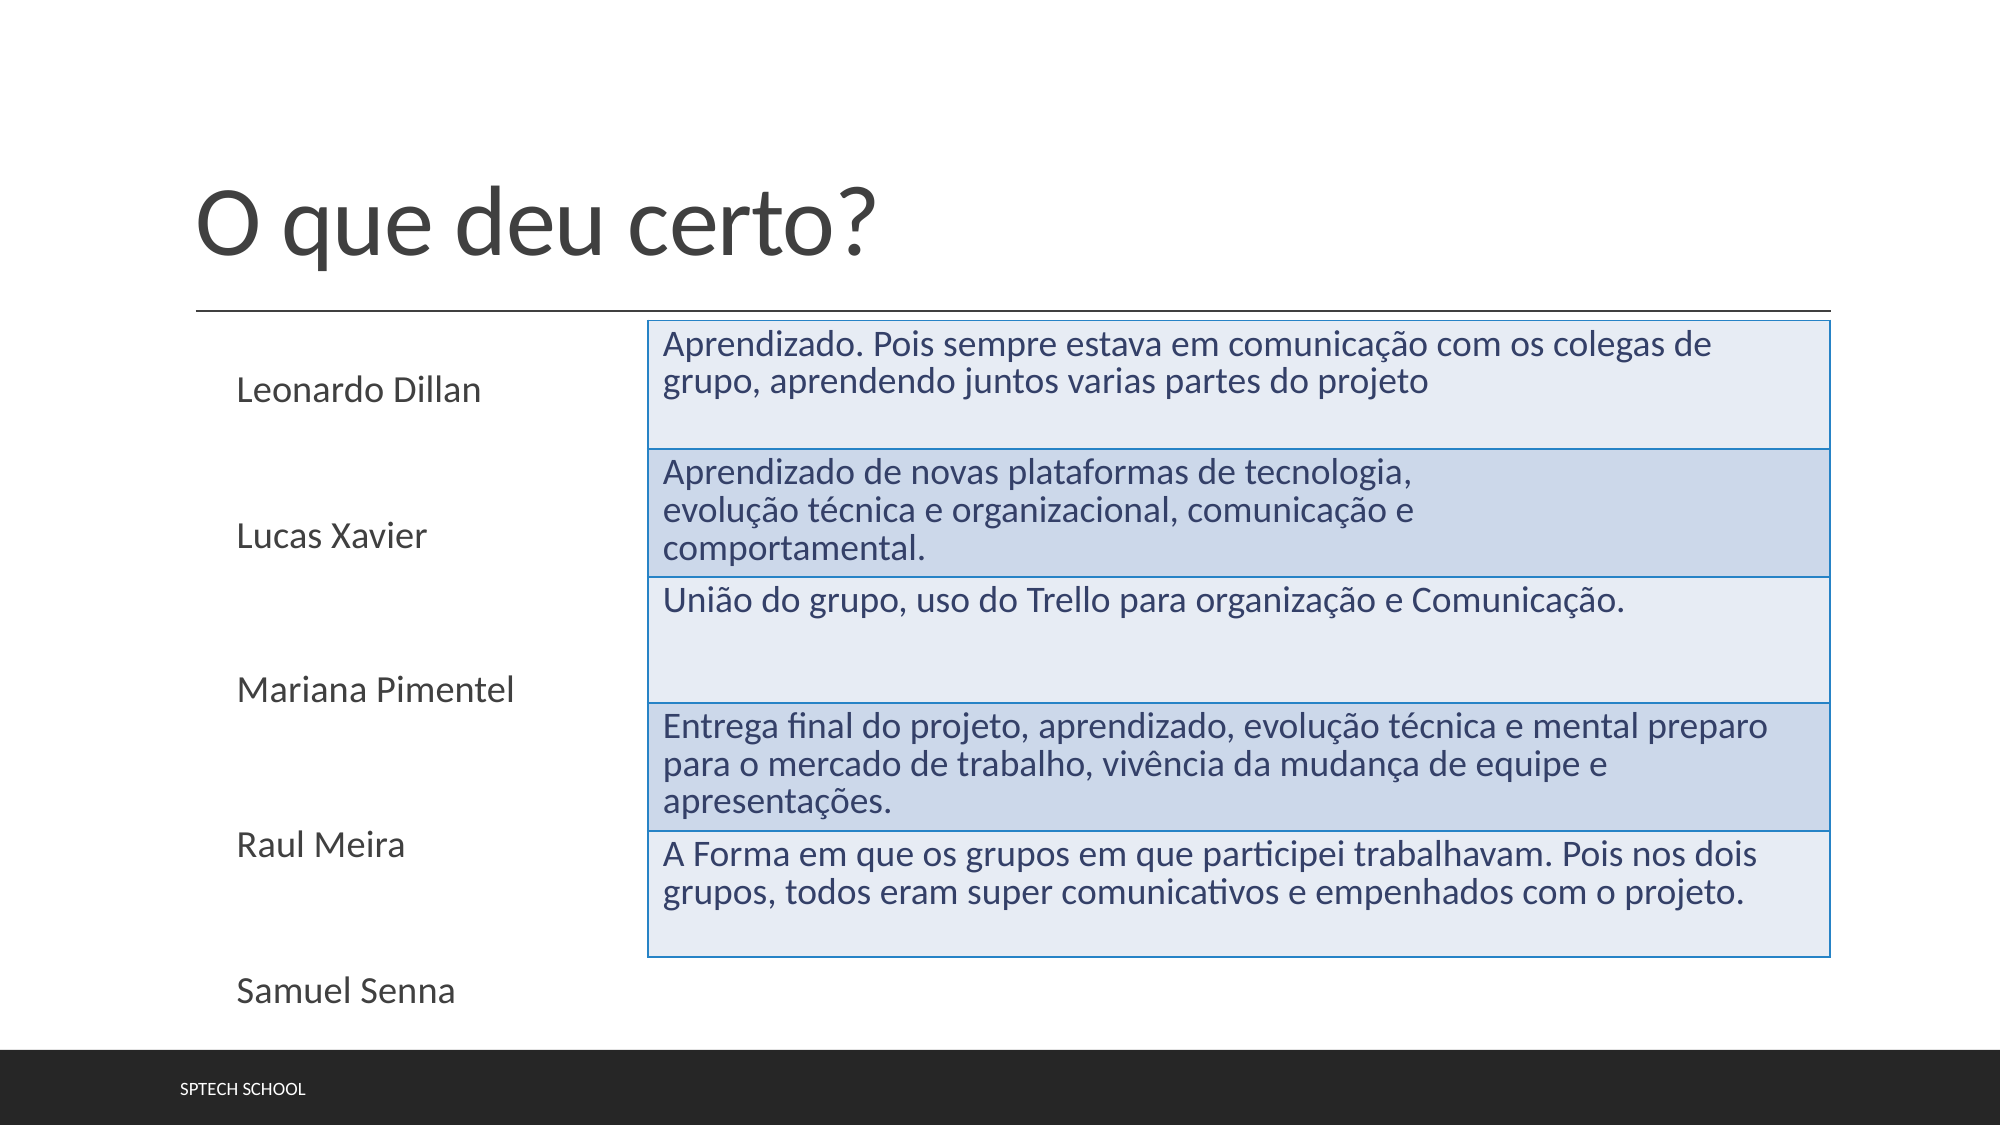

# O que deu certo?
| Aprendizado. Pois sempre estava em comunicação com os colegas de grupo, aprendendo juntos varias partes do projeto |
| --- |
| Aprendizado de novas plataformas de tecnologia, evolução técnica e organizacional, comunicação e comportamental. |
| União do grupo, uso do Trello para organização e Comunicação. |
| Entrega final do projeto, aprendizado, evolução técnica e mental preparo para o mercado de trabalho, vivência da mudança de equipe e apresentações. |
| A Forma em que os grupos em que participei trabalhavam. Pois nos dois grupos, todos eram super comunicativos e empenhados com o projeto. |
Leonardo Dillan

Lucas Xavier

Mariana Pimentel

Raul Meira

Samuel Senna

SPTECH SCHOOL